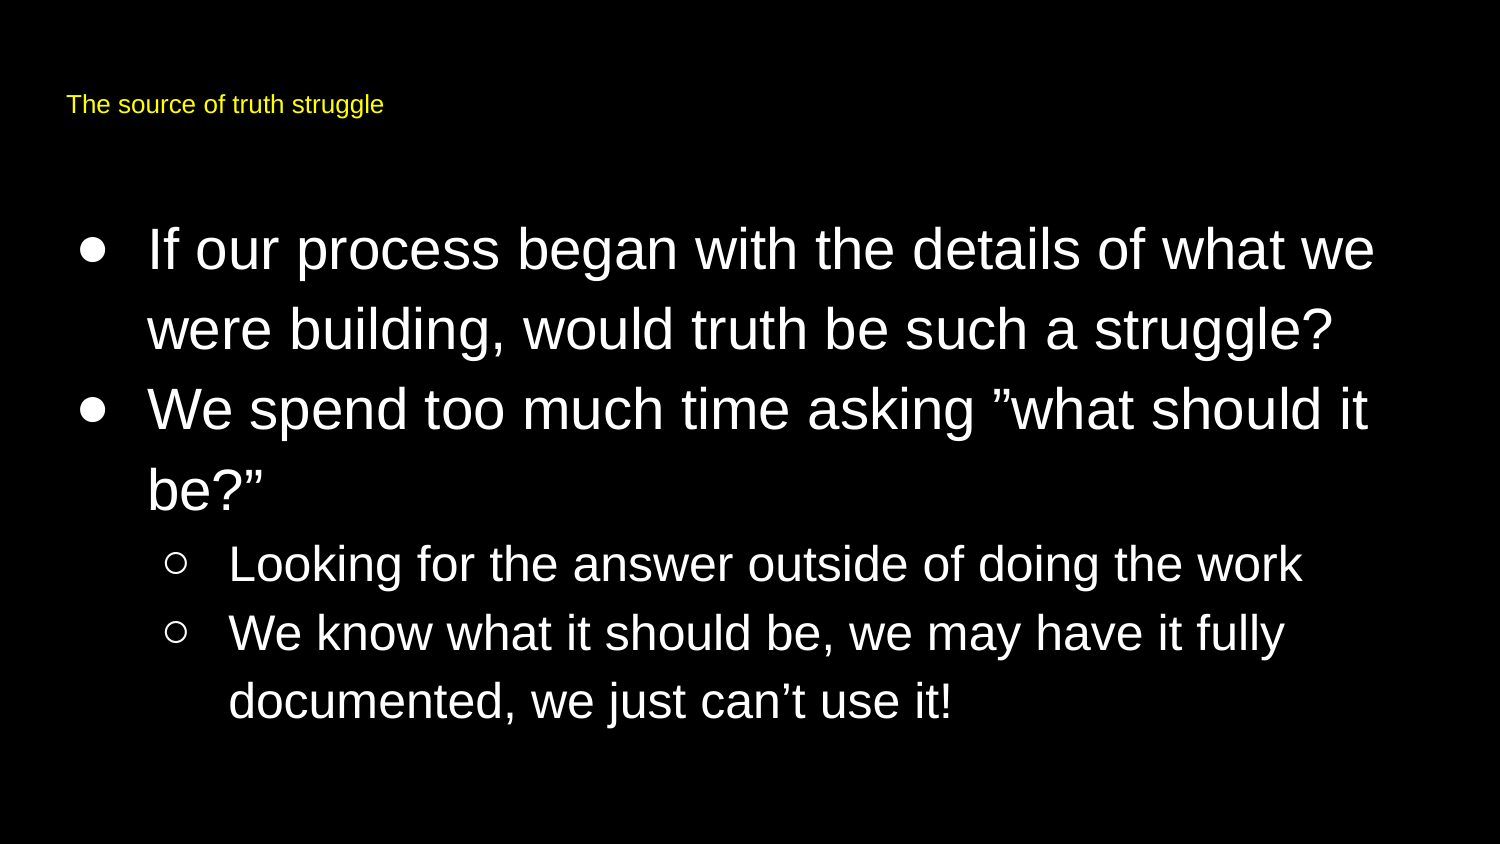

# The source of truth struggle
If our process began with the details of what we were building, would truth be such a struggle?
We spend too much time asking ”what should it be?”
Looking for the answer outside of doing the work
We know what it should be, we may have it fully documented, we just can’t use it!